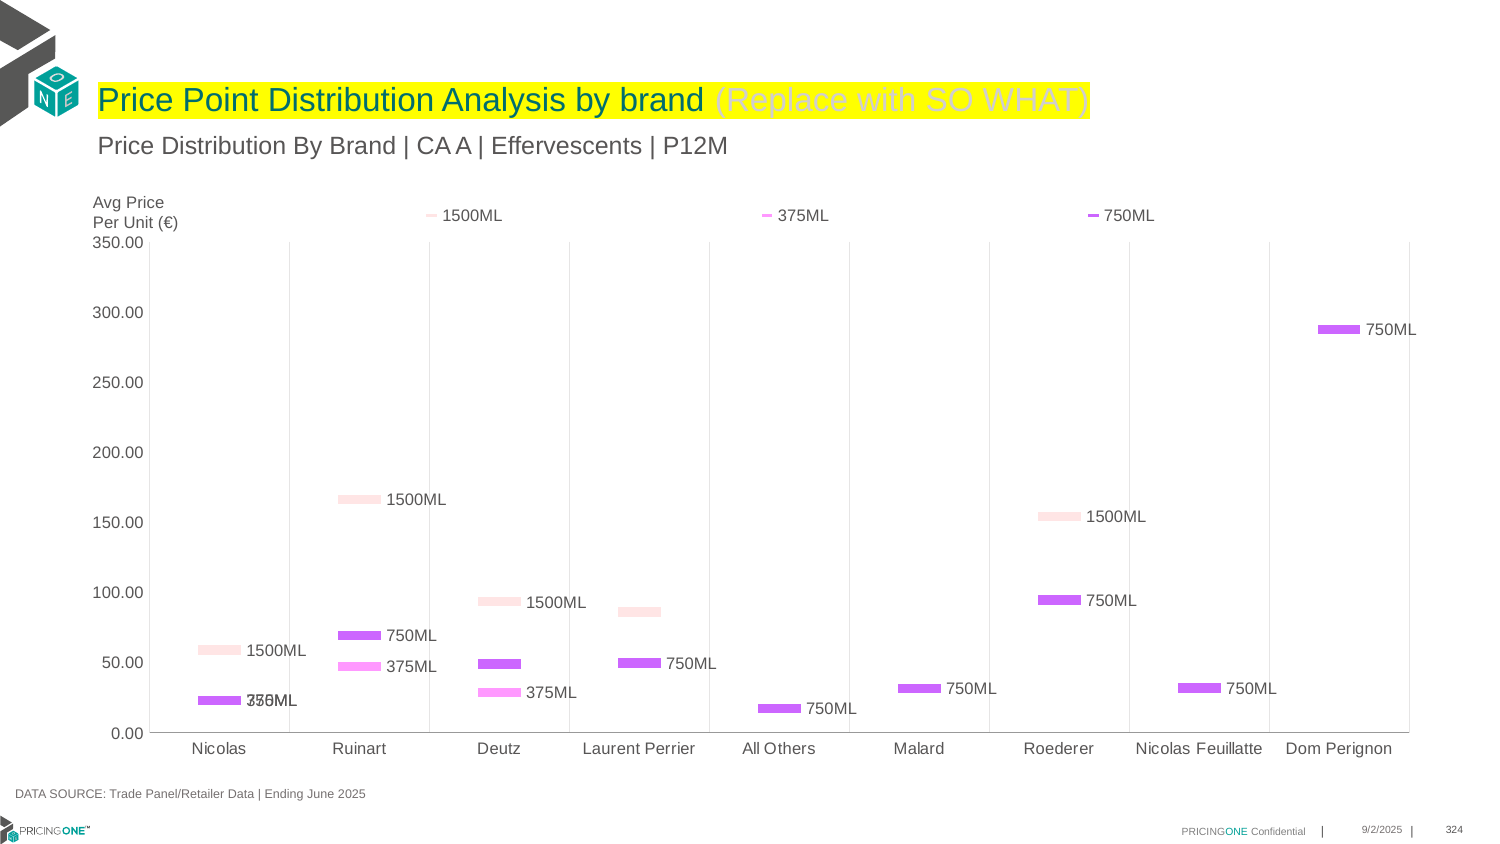

# Price Point Distribution Analysis by brand (Replace with SO WHAT)
Price Distribution By Brand | CA A | Effervescents | P12M

### Chart

| Category | 1500ML | 375ML | 750ML |
|---|---|---|---|
| Nicolas | 58.9621 | 23.0481 | 23.1086 |
| Ruinart | 166.4468 | 47.3655 | 69.2863 |
| Deutz | 93.389 | 28.6884 | 49.1148 |
| Laurent Perrier | 86.1747 | None | 49.6711 |
| All Others | None | None | 17.4819 |
| Malard | None | None | 31.5057 |
| Roederer | 154.0337 | None | 94.7481 |
| Nicolas Feuillatte | None | None | 32.024 |
| Dom Perignon | None | None | 287.6802 |
Avg Price
Per Unit (€)
DATA SOURCE: Trade Panel/Retailer Data | Ending June 2025
9/2/2025
324